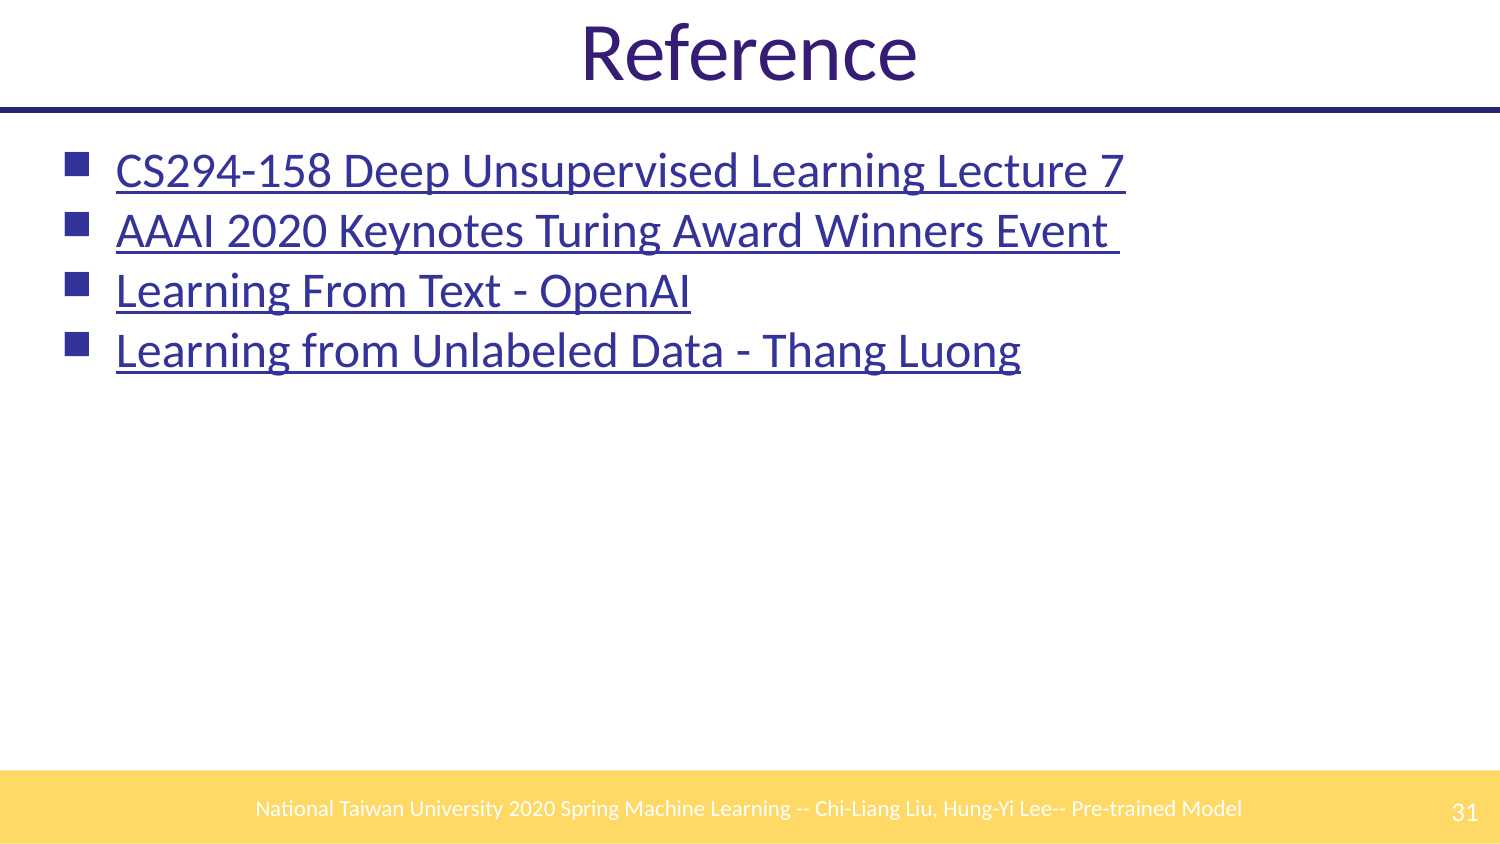

# Reference
CS294-158 Deep Unsupervised Learning Lecture 7
AAAI 2020 Keynotes Turing Award Winners Event
Learning From Text - OpenAI
Learning from Unlabeled Data - Thang Luong
31